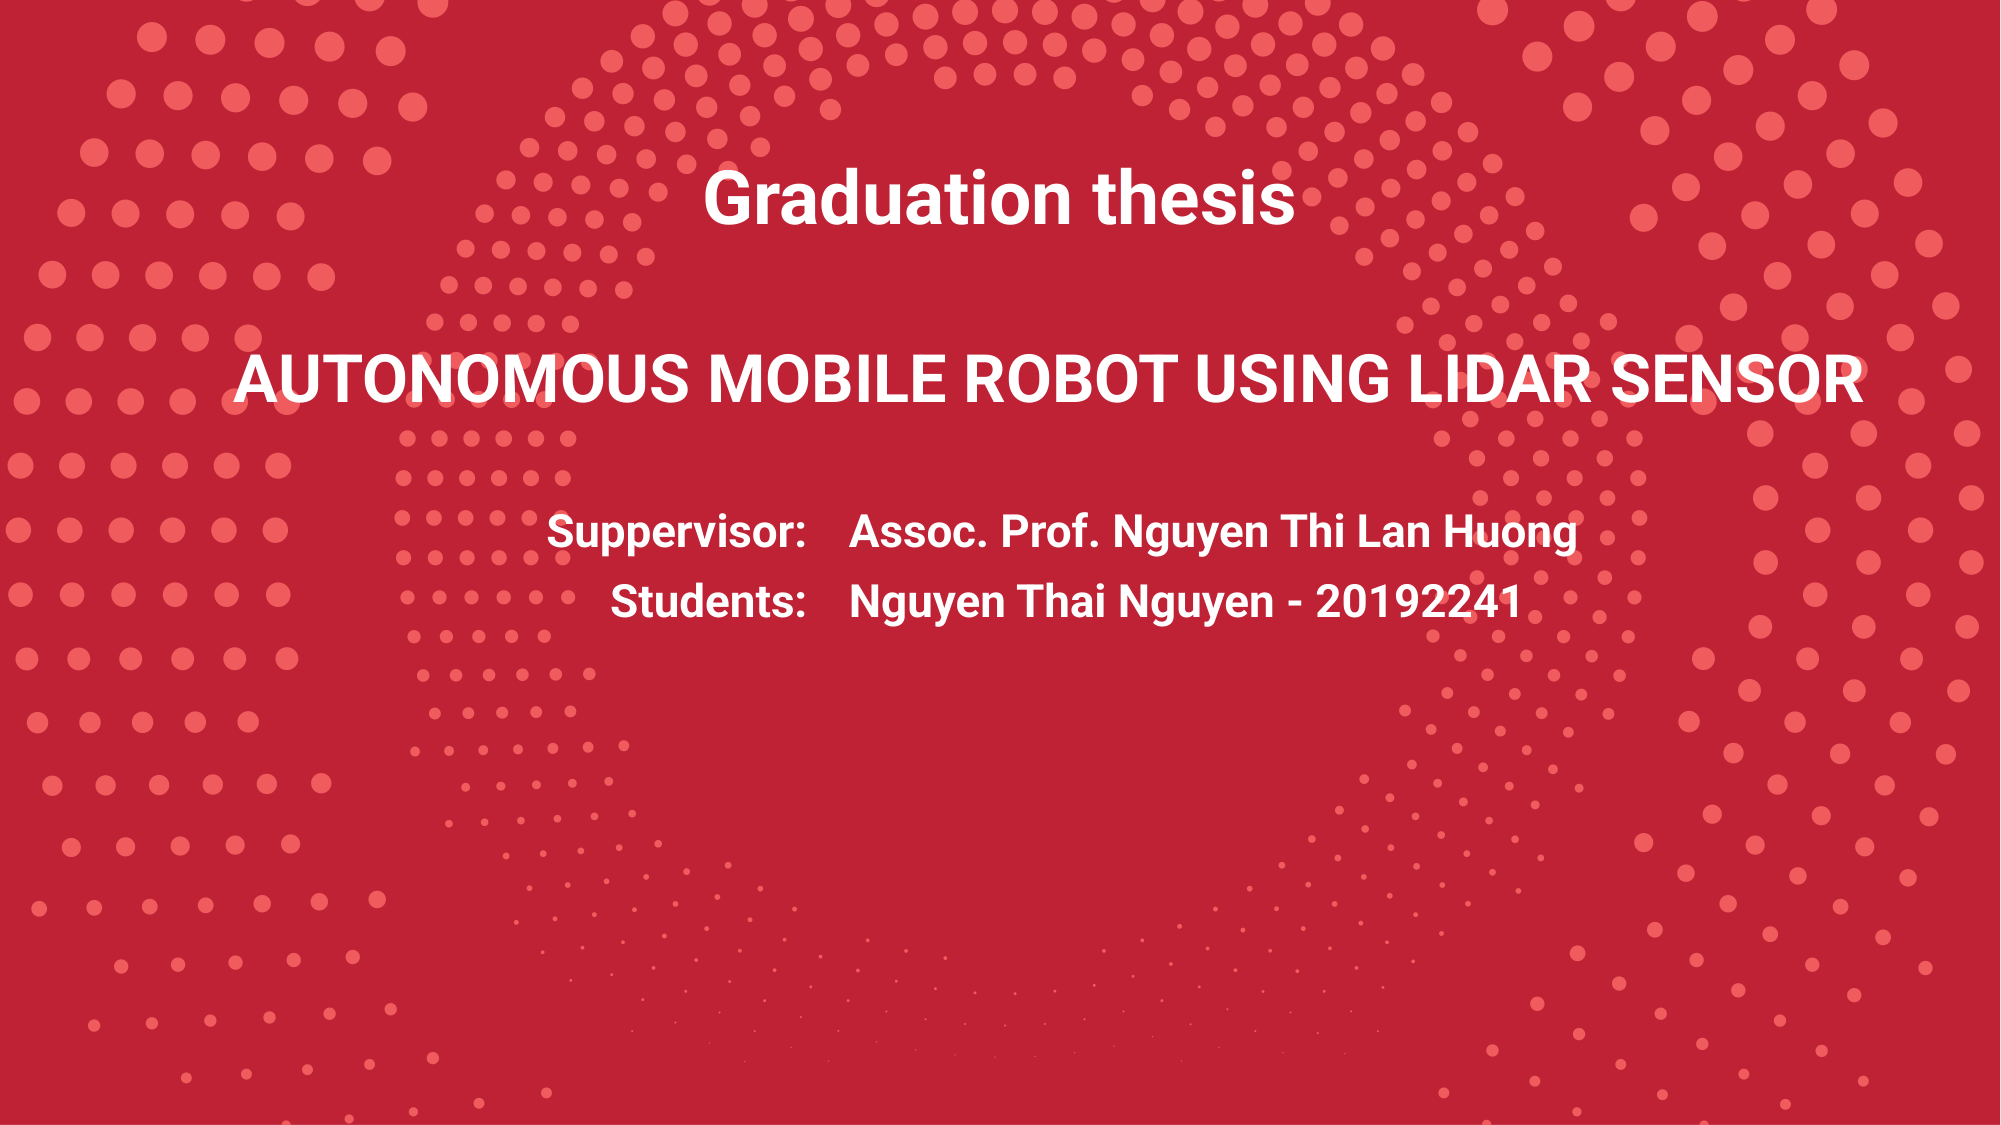

# Graduation thesis
AUTONOMOUS MOBILE ROBOT USING LIDAR SENSOR
| Suppervisor: | Assoc. Prof. Nguyen Thi Lan Huong |
| --- | --- |
| Students: | Nguyen Thai Nguyen - 20192241 |